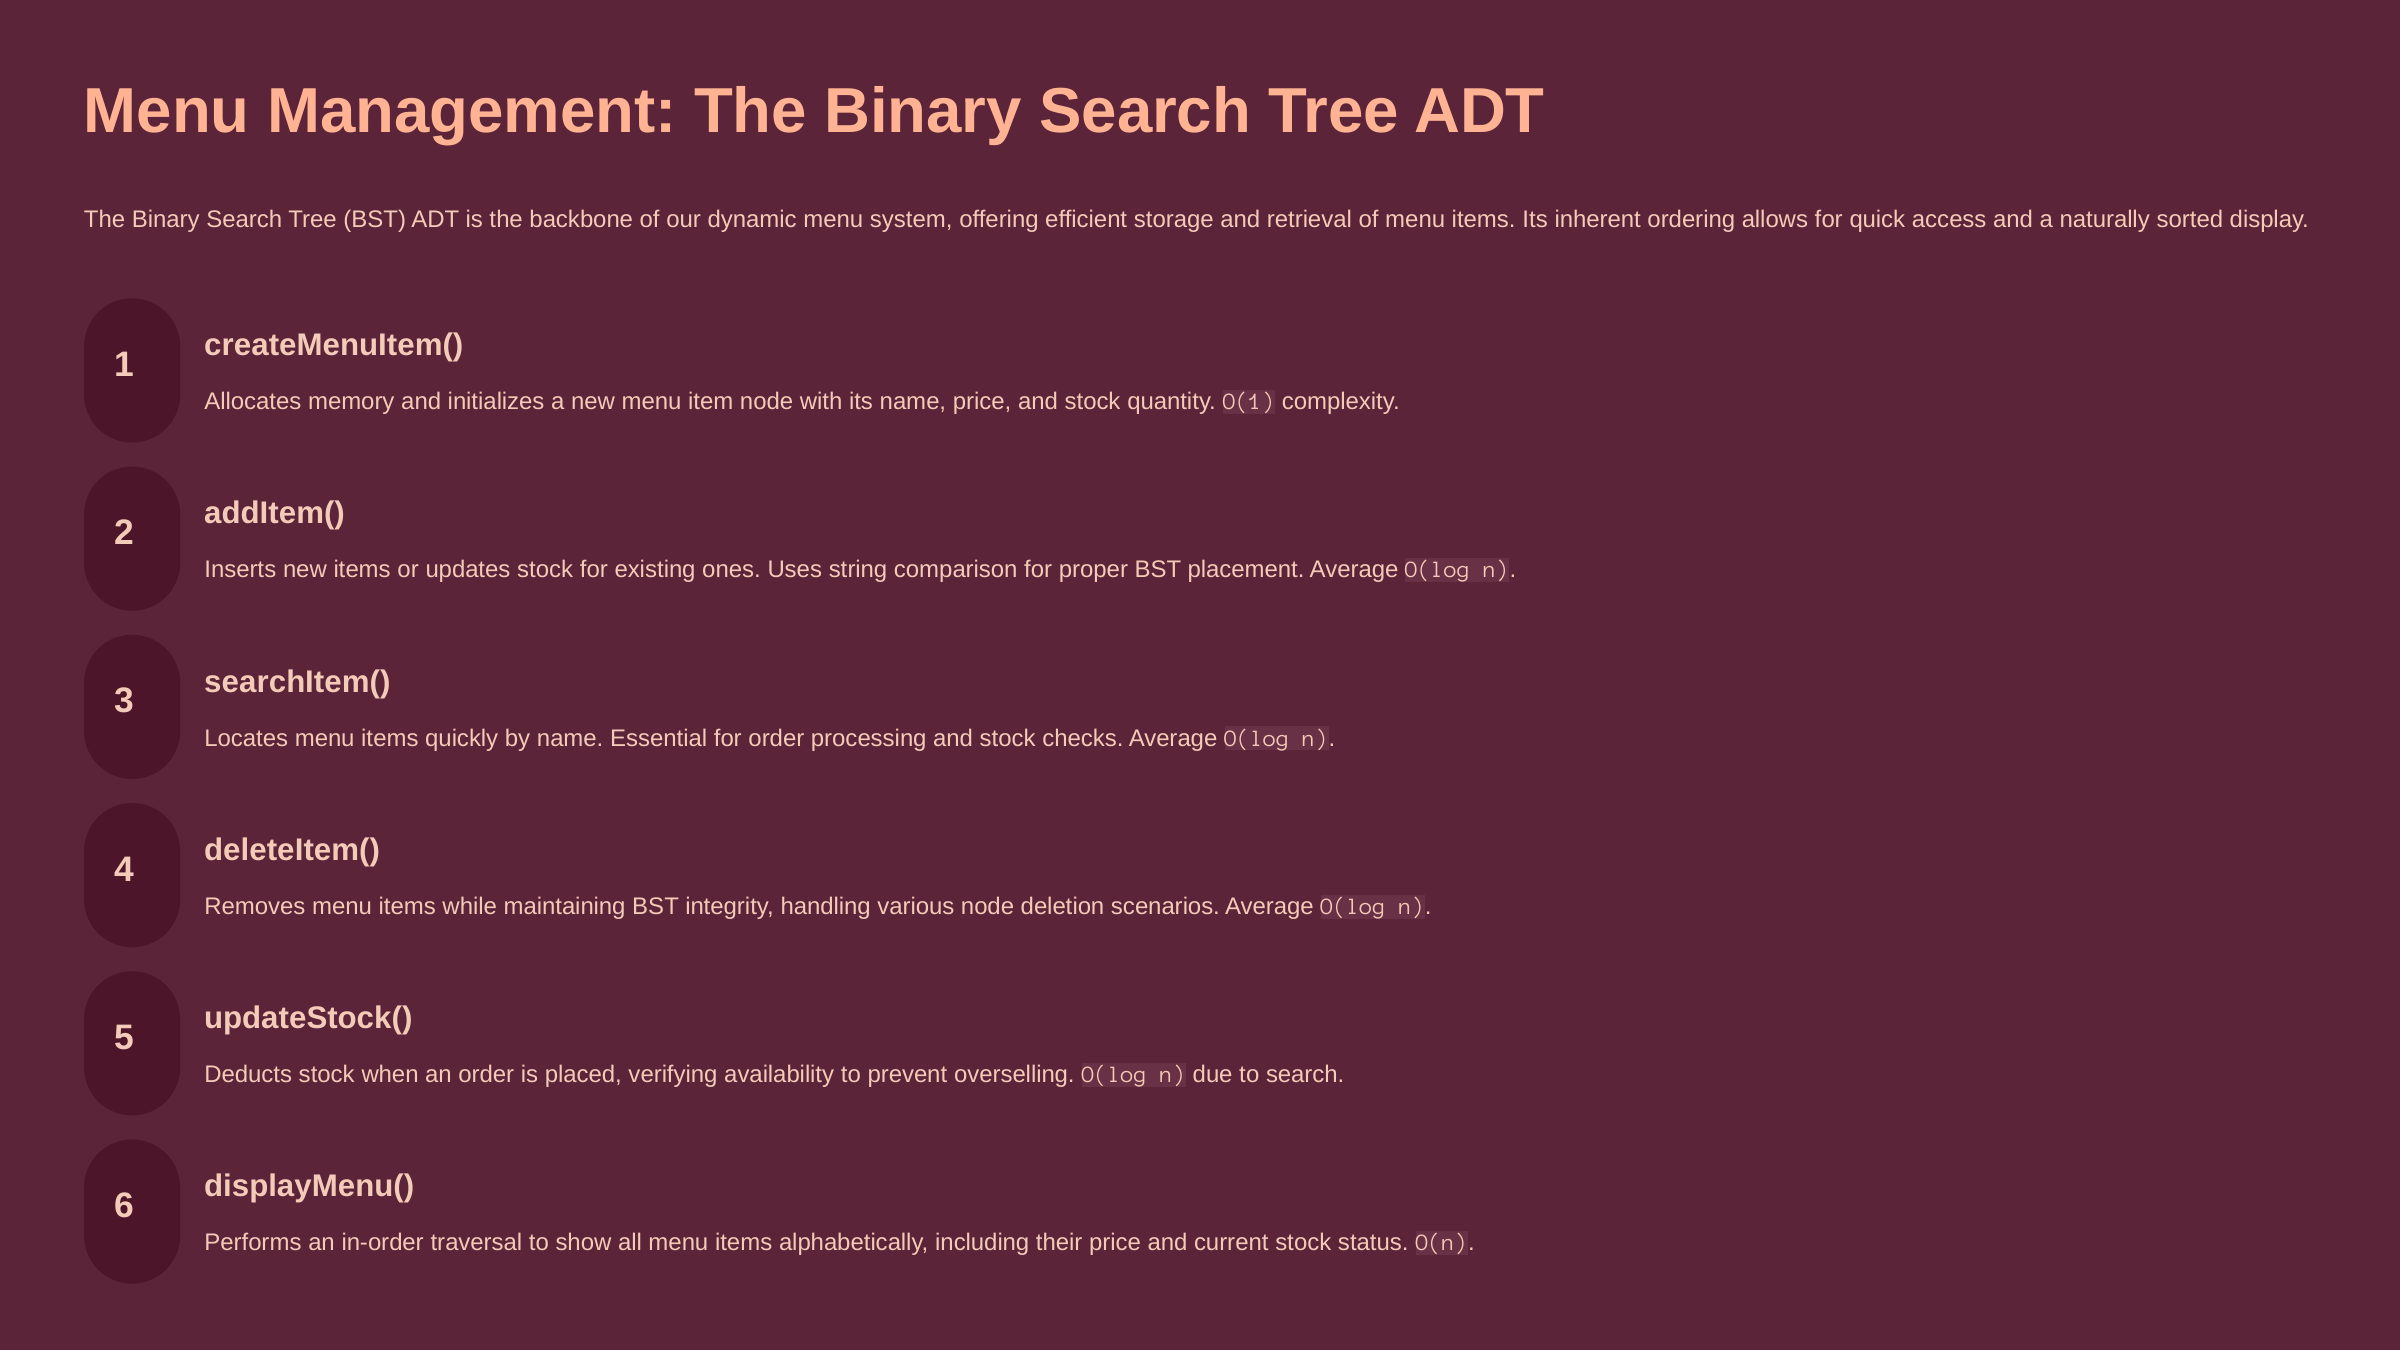

Menu Management: The Binary Search Tree ADT
The Binary Search Tree (BST) ADT is the backbone of our dynamic menu system, offering efficient storage and retrieval of menu items. Its inherent ordering allows for quick access and a naturally sorted display.

createMenuItem()
1
Allocates memory and initializes a new menu item node with its name, price, and stock quantity. O(1) complexity.

addItem()
2
Inserts new items or updates stock for existing ones. Uses string comparison for proper BST placement. Average O(log n).

searchItem()
3
Locates menu items quickly by name. Essential for order processing and stock checks. Average O(log n).

deleteItem()
4
Removes menu items while maintaining BST integrity, handling various node deletion scenarios. Average O(log n).

updateStock()
5
Deducts stock when an order is placed, verifying availability to prevent overselling. O(log n) due to search.

displayMenu()
6
Performs an in-order traversal to show all menu items alphabetically, including their price and current stock status. O(n).